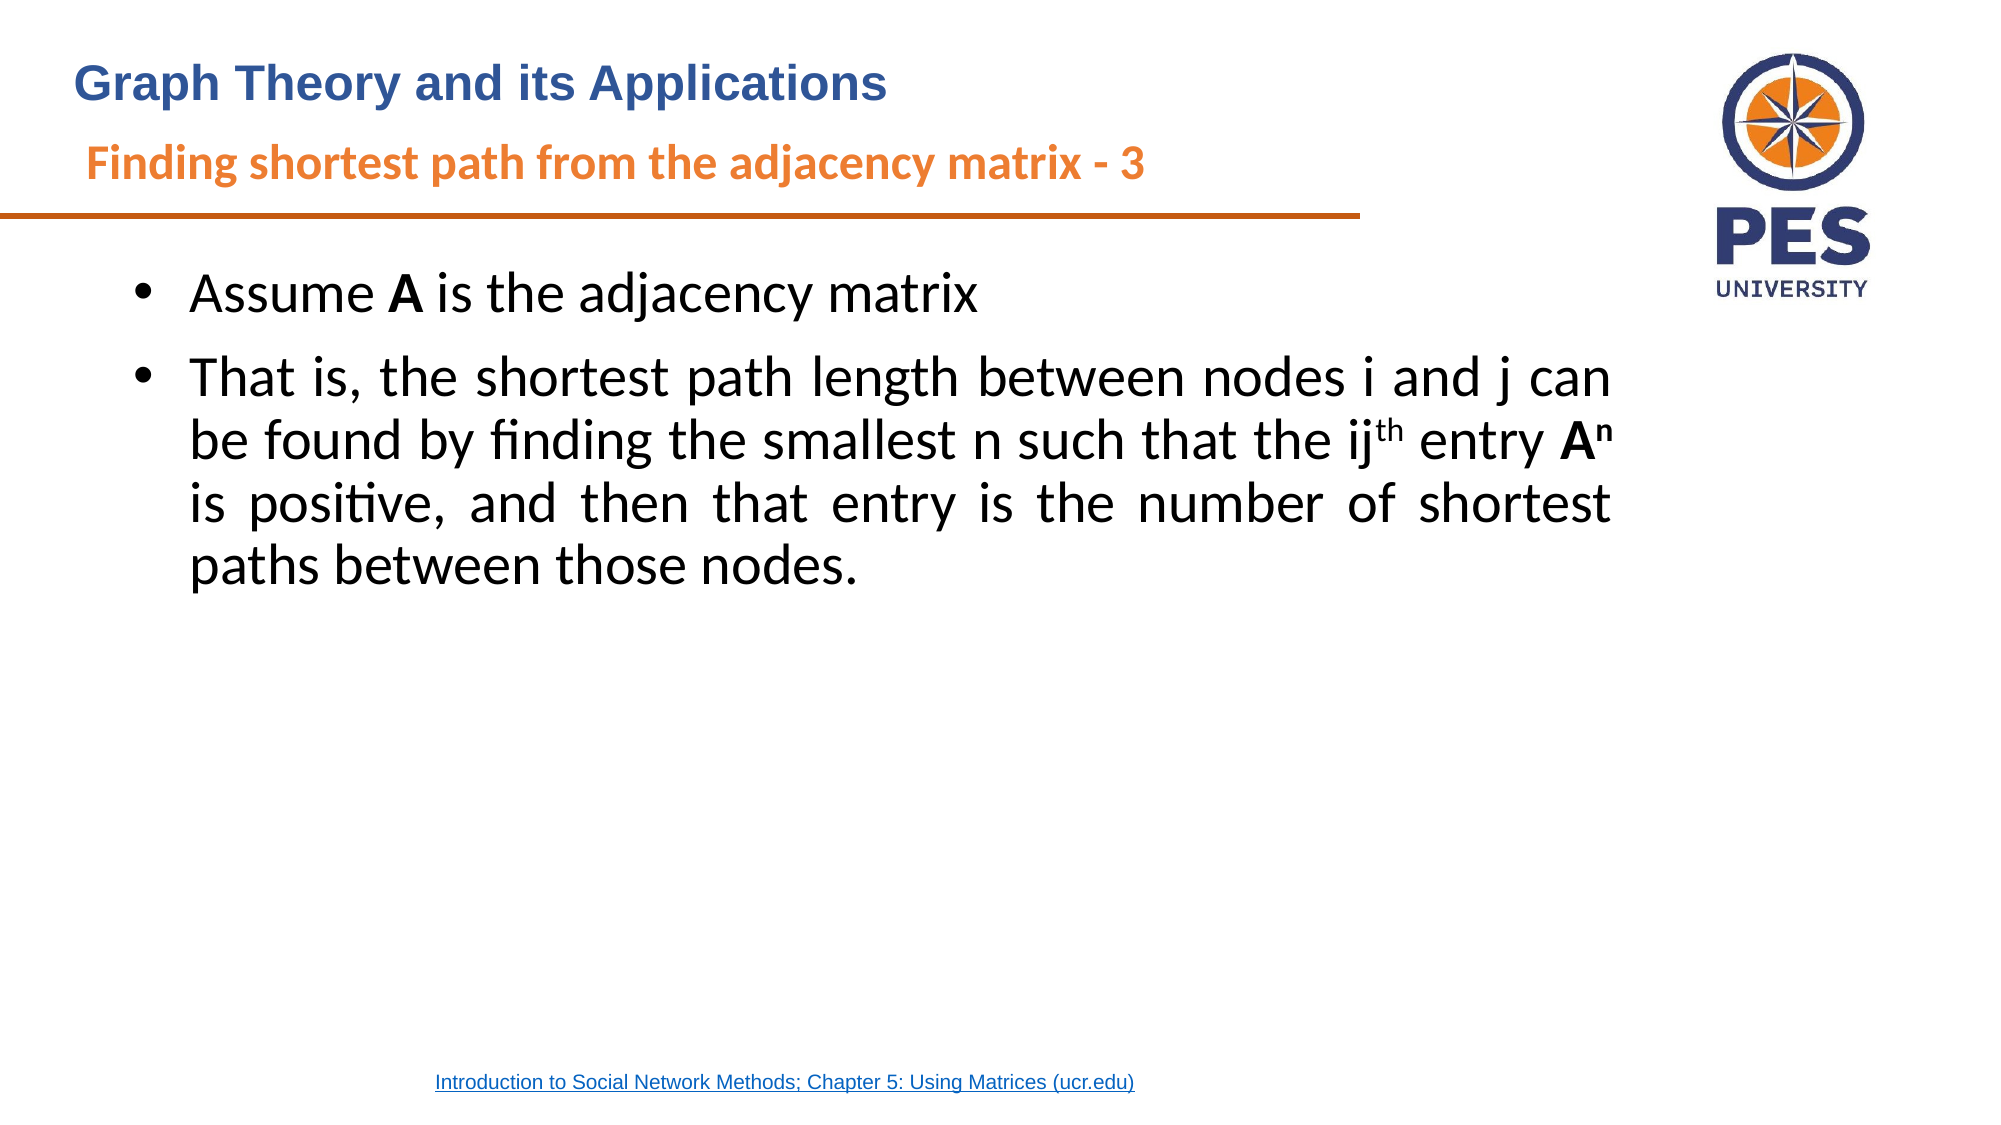

Graph Theory and its Applications

Finding shortest path from the adjacency matrix - 3
Assume A is the adjacency matrix
That is, the shortest path length between nodes i and j can be found by finding the smallest n such that the ijth entry An is positive, and then that entry is the number of shortest paths between those nodes.
Introduction to Social Network Methods; Chapter 5: Using Matrices (ucr.edu)